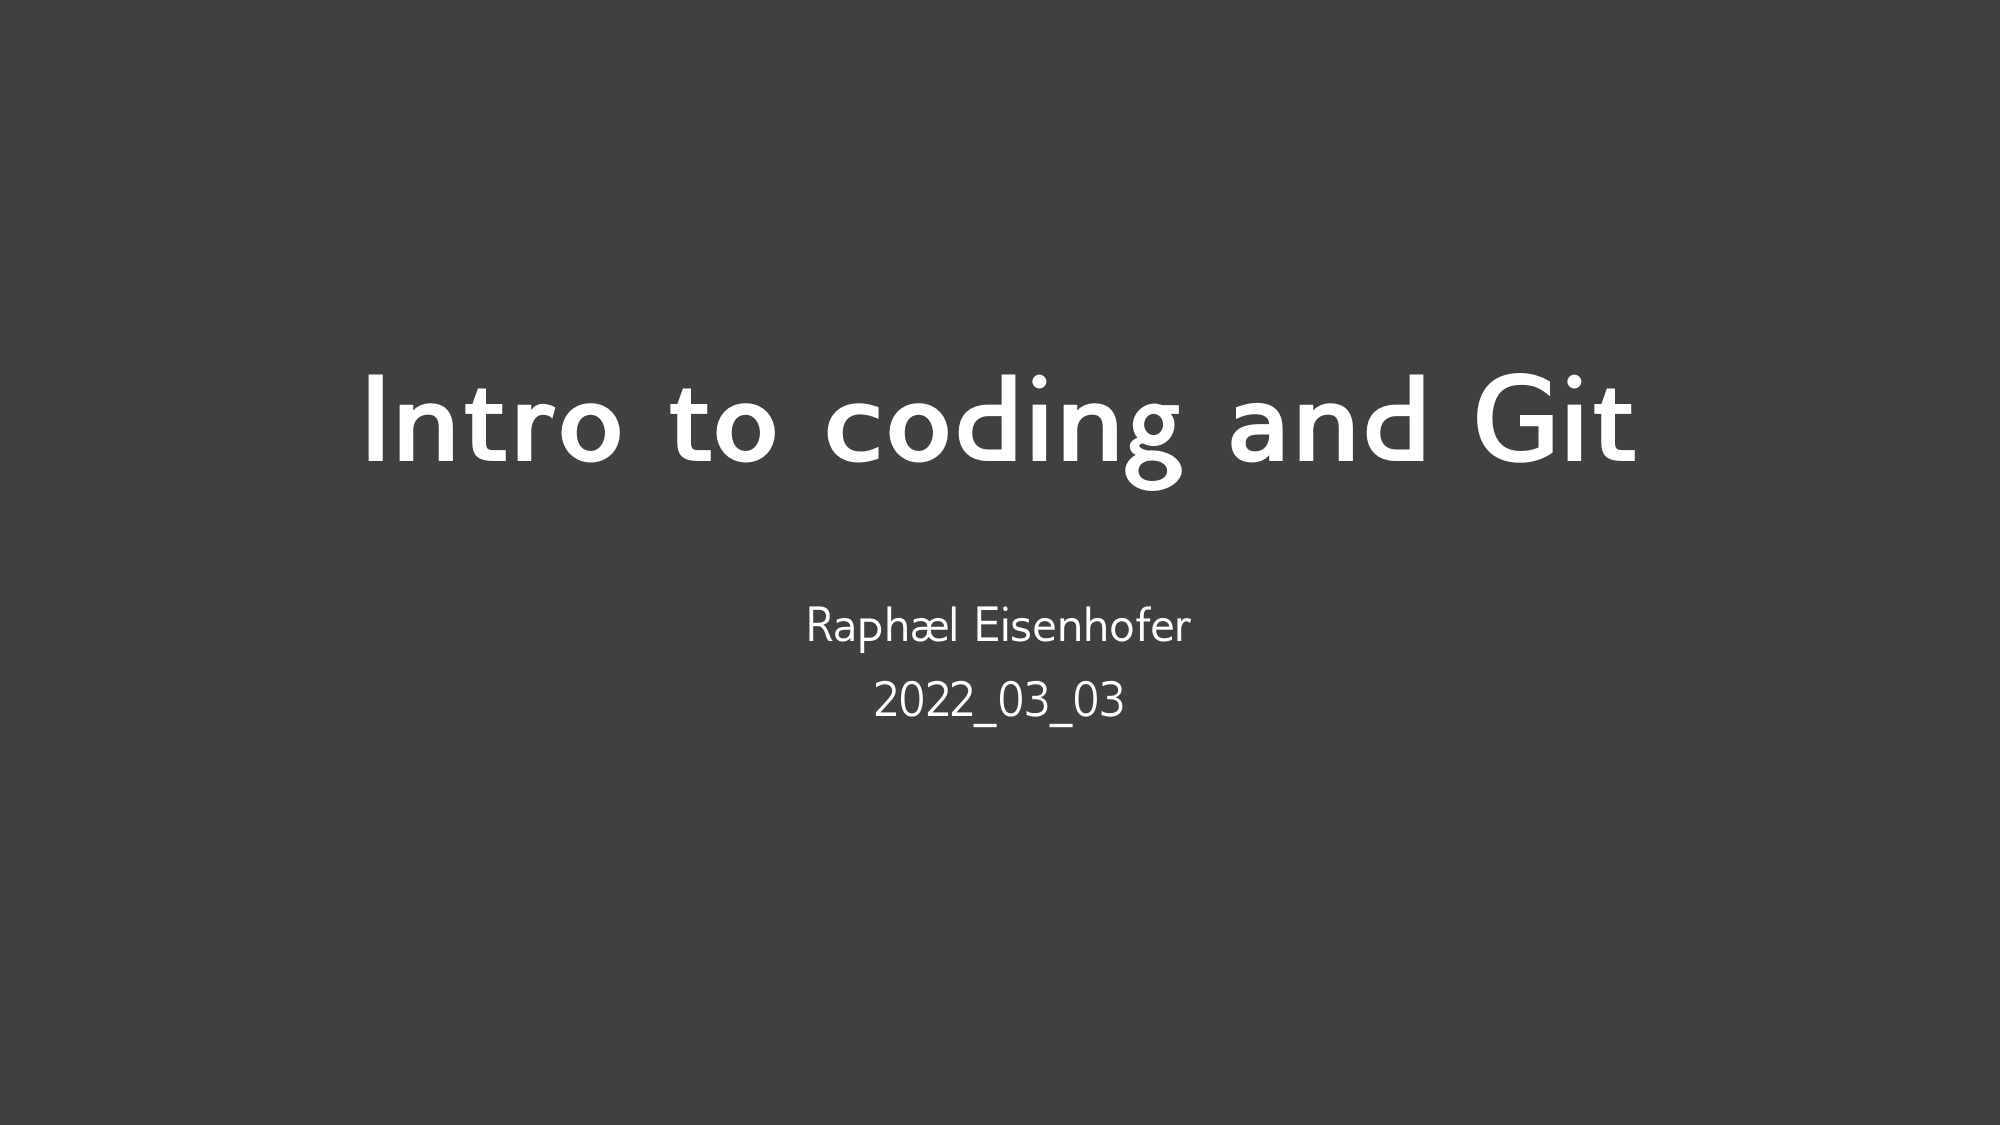

# Intro to coding and Git
Raphael Eisenhofer
2022_03_03